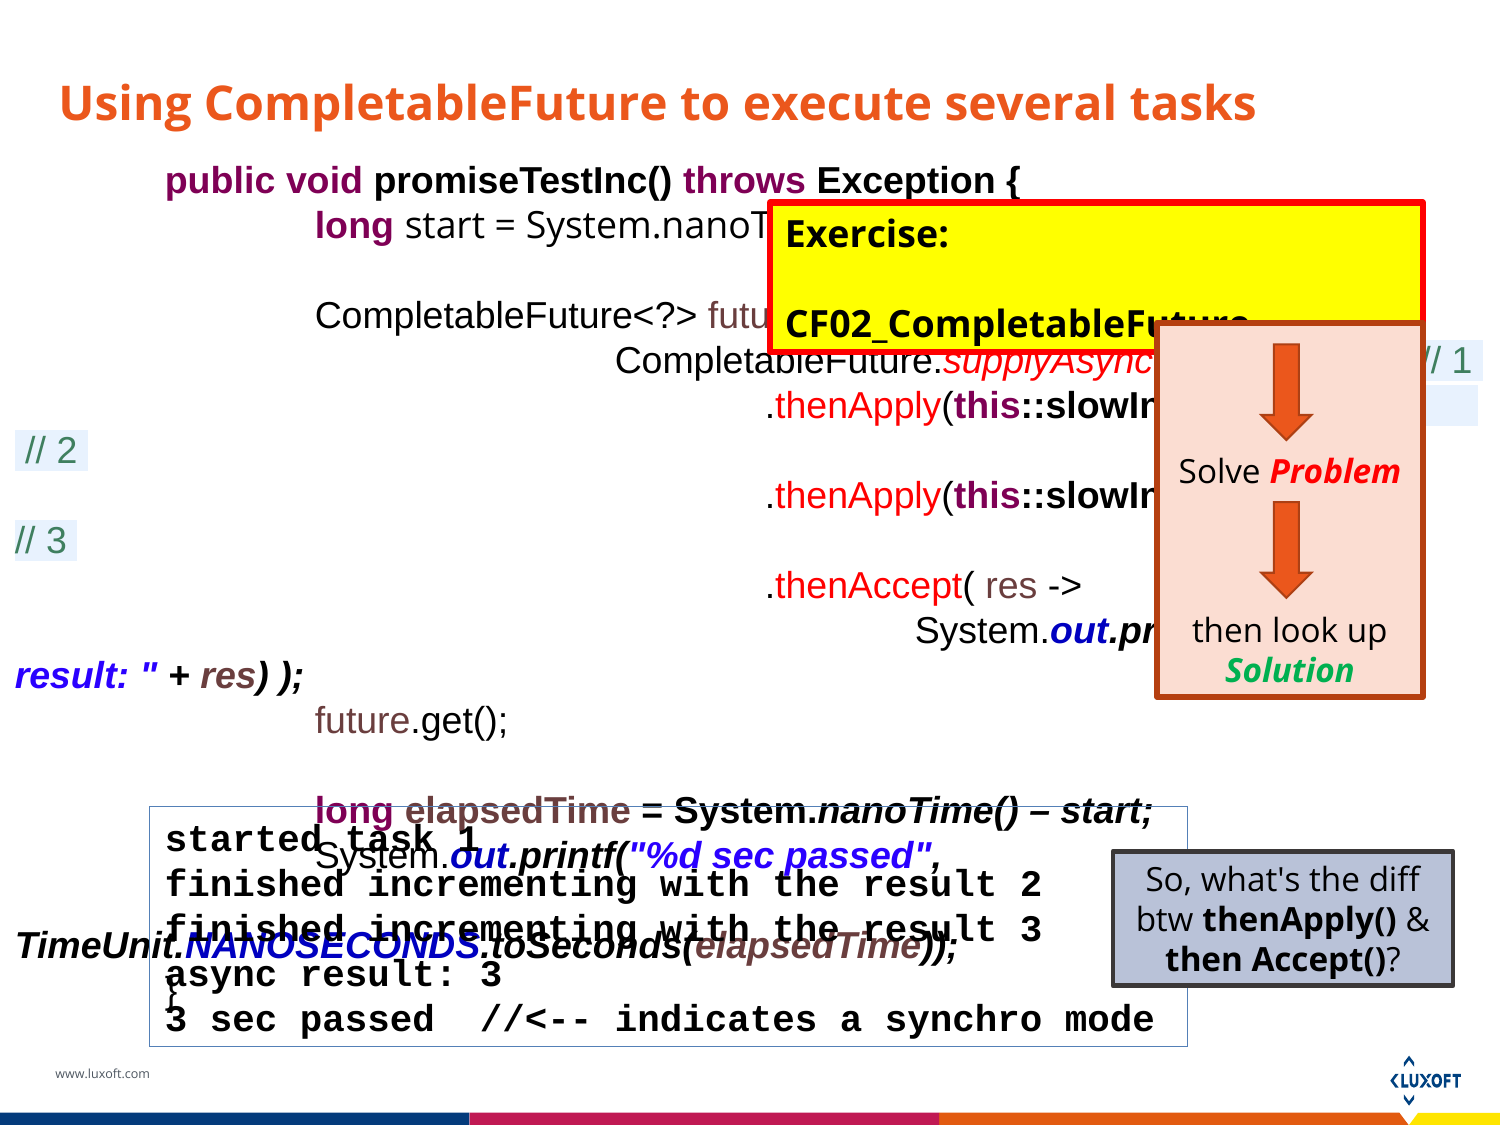

# Using CompletableFuture to execute several tasks
	public void promiseTestInc() throws Exception {
		long start = System.nanoTime();

		CompletableFuture<?> future =
				CompletableFuture.supplyAsync(this::slowInit) // 1
					.thenApply(this::slowIncrement)                 // 2
					.thenApply(this::slowIncrement)                // 3
					.thenAccept( res ->
						System.out.println("async result: " + res) );
		future.get();

		long elapsedTime = System.nanoTime() – start;
		System.out.printf("%d sec passed",
				TimeUnit.NANOSECONDS.toSeconds(elapsedTime));
	}
Exercise:
	CF02_CompletableFuture…….

Solve Problem

then look up
Solution

started task 1
finished incrementing with the result 2
finished incrementing with the result 3
async result: 3
3 sec passed  //<-- indicates a synchro mode
So, what's the diff btw thenApply() & then Accept()?